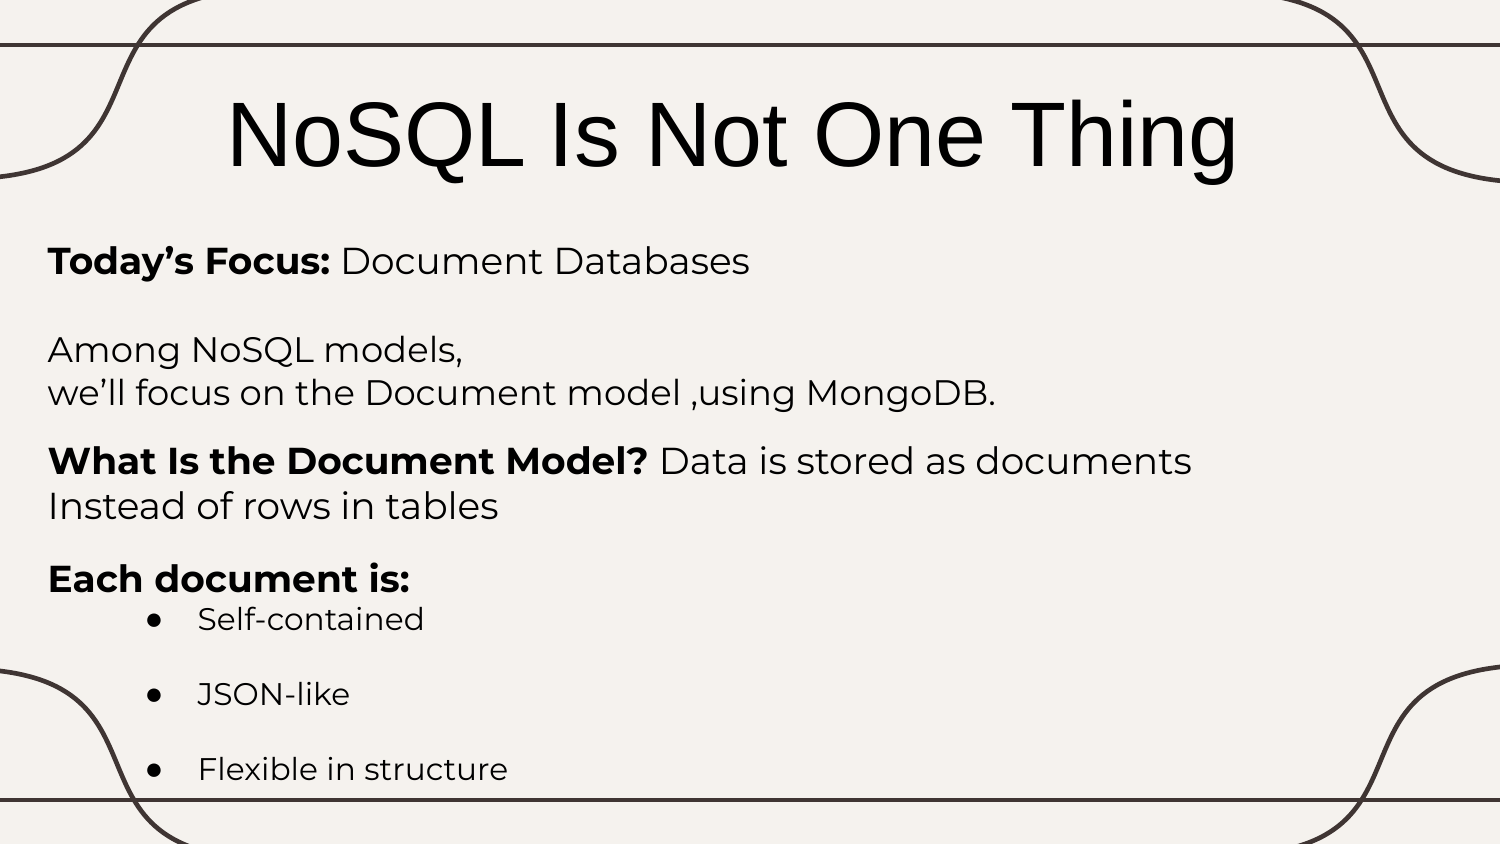

# NoSQL Is Not One Thing
Today’s Focus: Document Databases

Among NoSQL models,
we’ll focus on the Document model ,using MongoDB.

What Is the Document Model? Data is stored as documents Instead of rows in tables

Each document is:
Self-contained
JSON-like
Flexible in structure